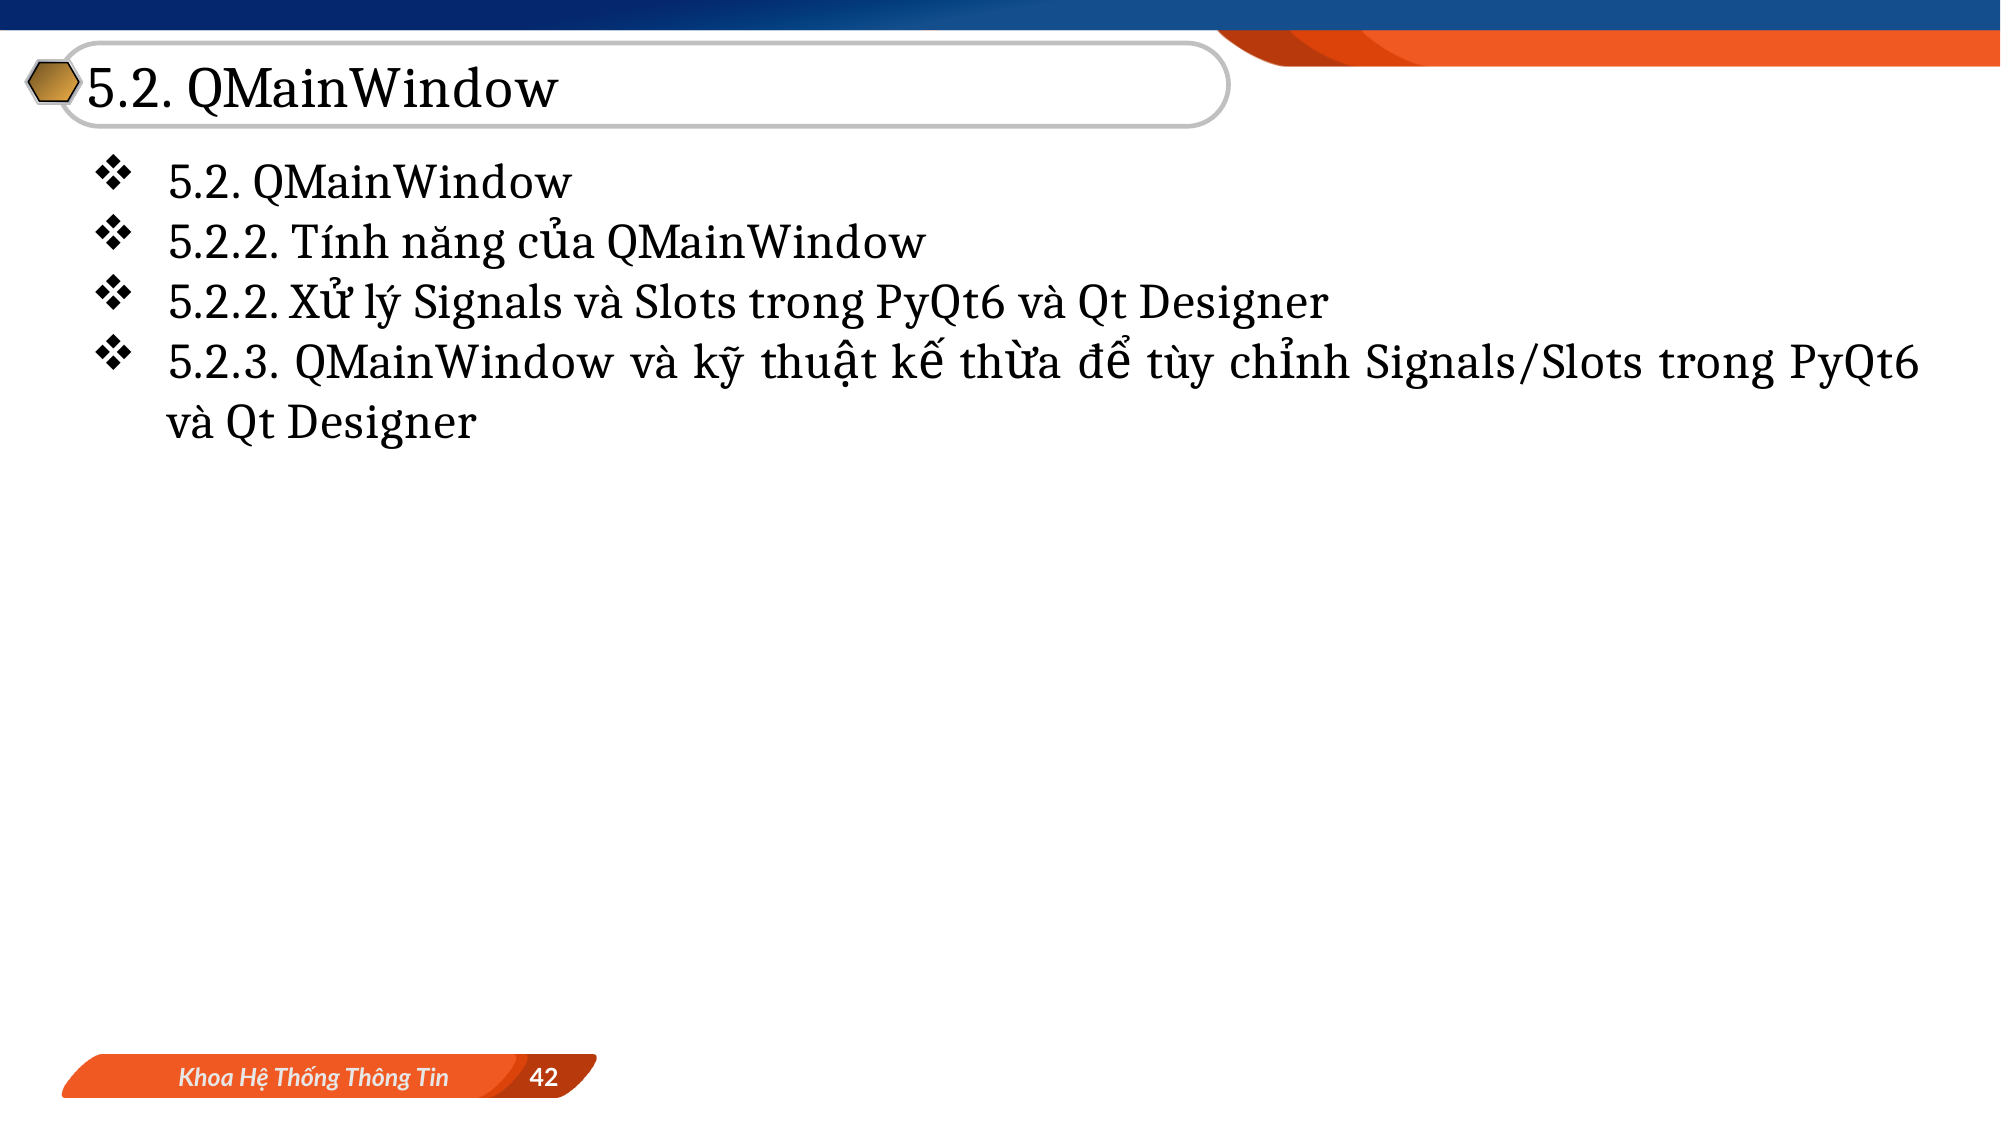

5.2. QMainWindow

5.2. QMainWindow
5.2.2. Tính năng của QMainWindow
5.2.2. Xử lý Signals và Slots trong PyQt6 và Qt Designer
5.2.3. QMainWindow và kỹ thuật kế thừa để tùy chỉnh Signals/Slots trong PyQt6 và Qt Designer
42
Khoa Hệ Thống Thông Tin